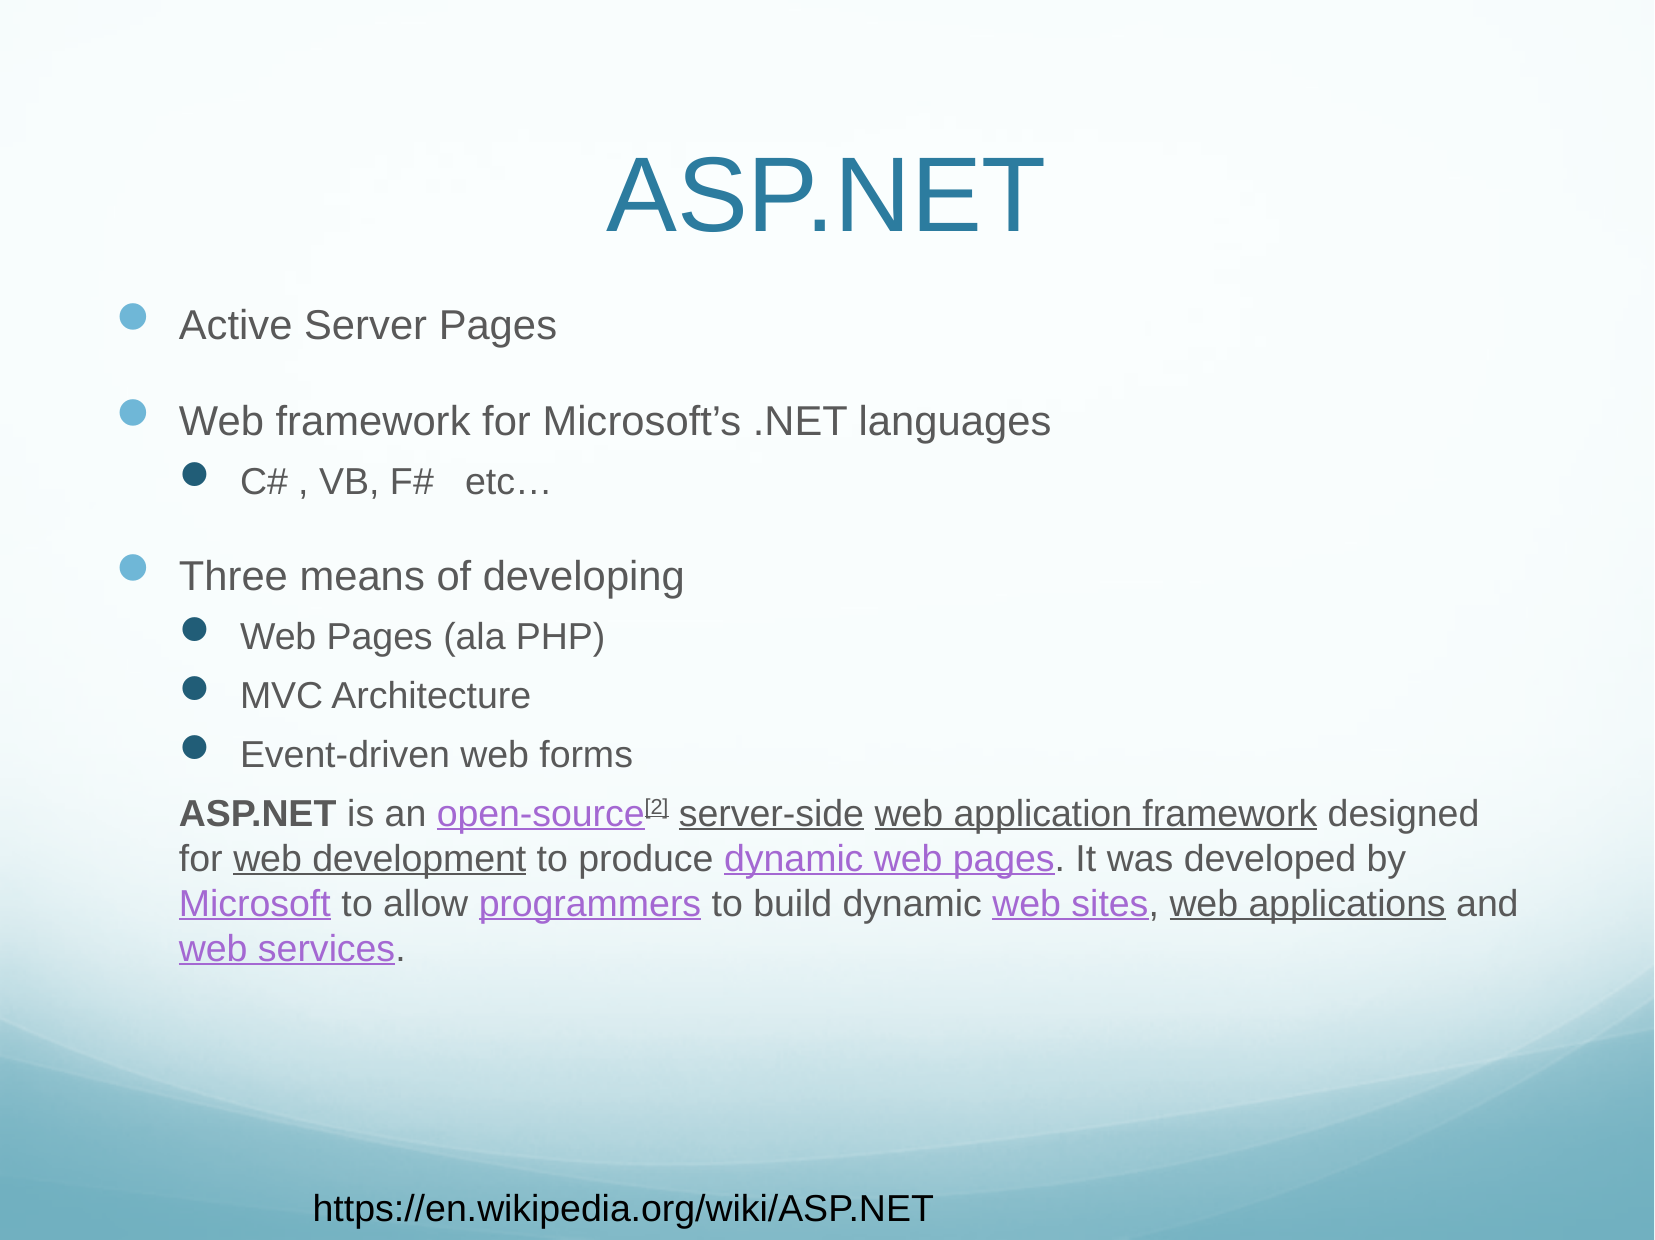

# ASP.NET
Active Server Pages
Web framework for Microsoft’s .NET languages
C# , VB, F#   etc…
Three means of developing
Web Pages (ala PHP)
MVC Architecture
Event-driven web forms
ASP.NET is an open-source[2] server-side web application framework designed for web development to produce dynamic web pages. It was developed by Microsoft to allow programmers to build dynamic web sites, web applications and web services.
https://en.wikipedia.org/wiki/ASP.NET